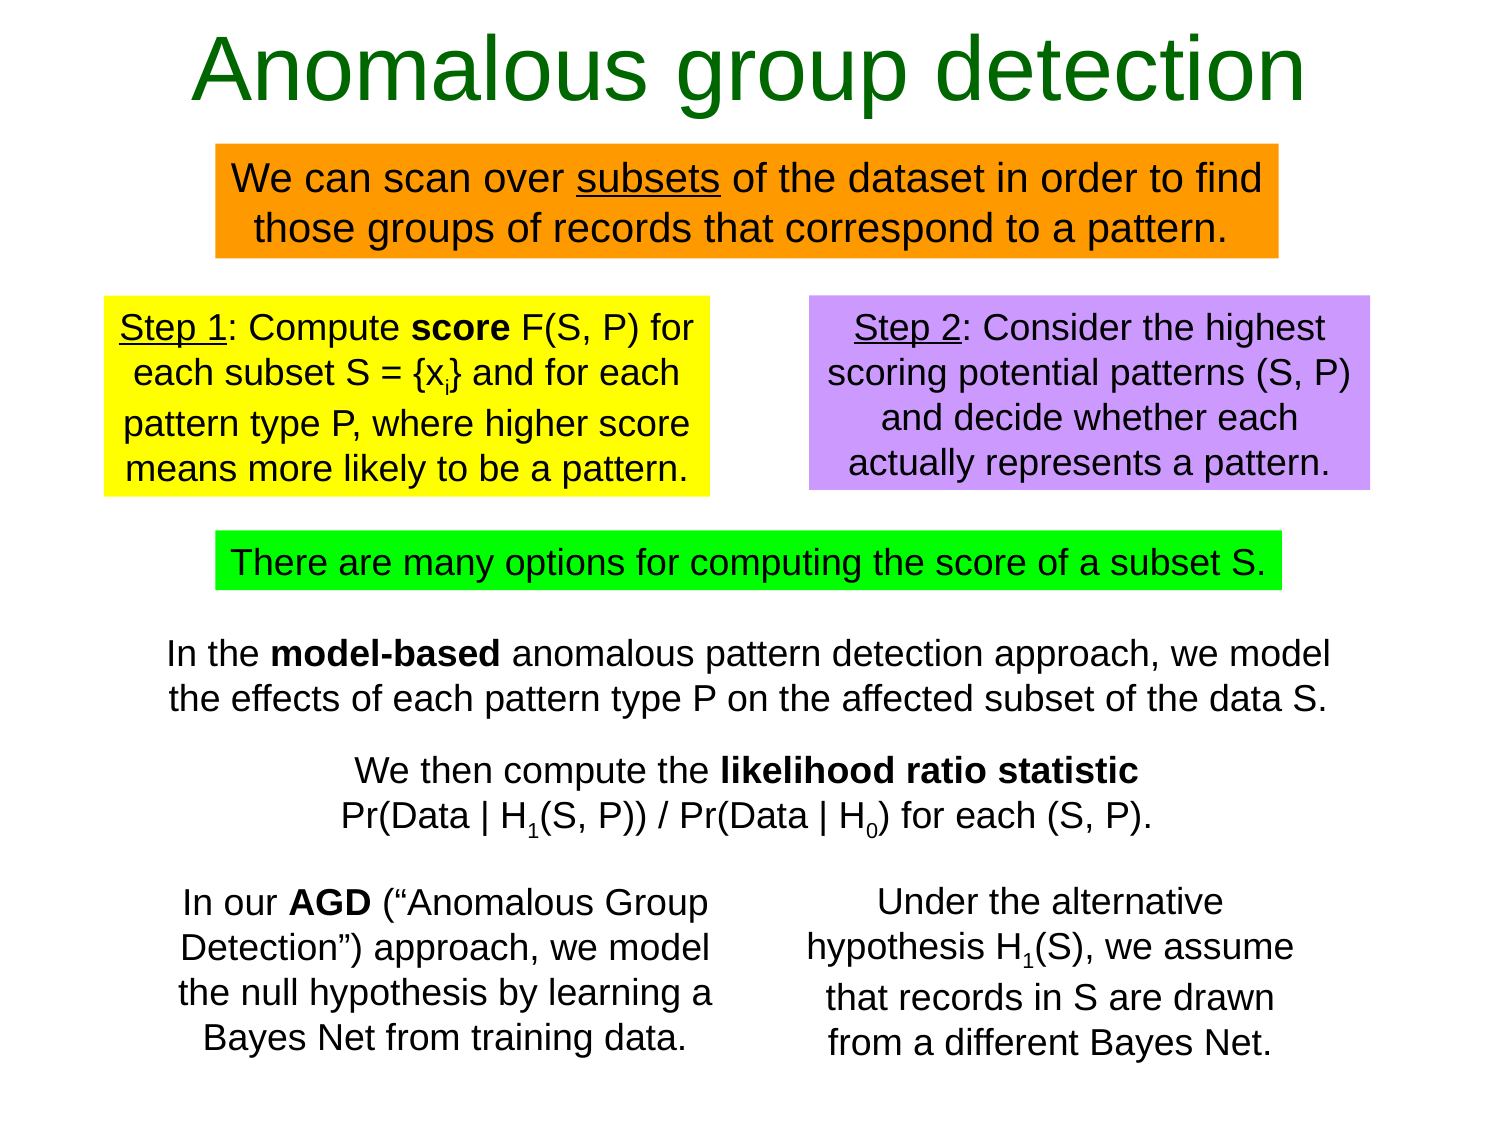

Anomalous group detection
We can scan over subsets of the dataset in order to find those groups of records that correspond to a pattern.
Step 2: Consider the highest scoring potential patterns (S, P) and decide whether each actually represents a pattern.
Step 1: Compute score F(S, P) for each subset S = {xi} and for each pattern type P, where higher score means more likely to be a pattern.
There are many options for computing the score of a subset S.
In the model-based anomalous pattern detection approach, we model the effects of each pattern type P on the affected subset of the data S.
We then compute the likelihood ratio statistic Pr(Data | H1(S, P)) / Pr(Data | H0) for each (S, P).
Under the alternative hypothesis H1(S), we assume that records in S are drawn from a different Bayes Net.
In our AGD (“Anomalous Group Detection”) approach, we model the null hypothesis by learning a Bayes Net from training data.